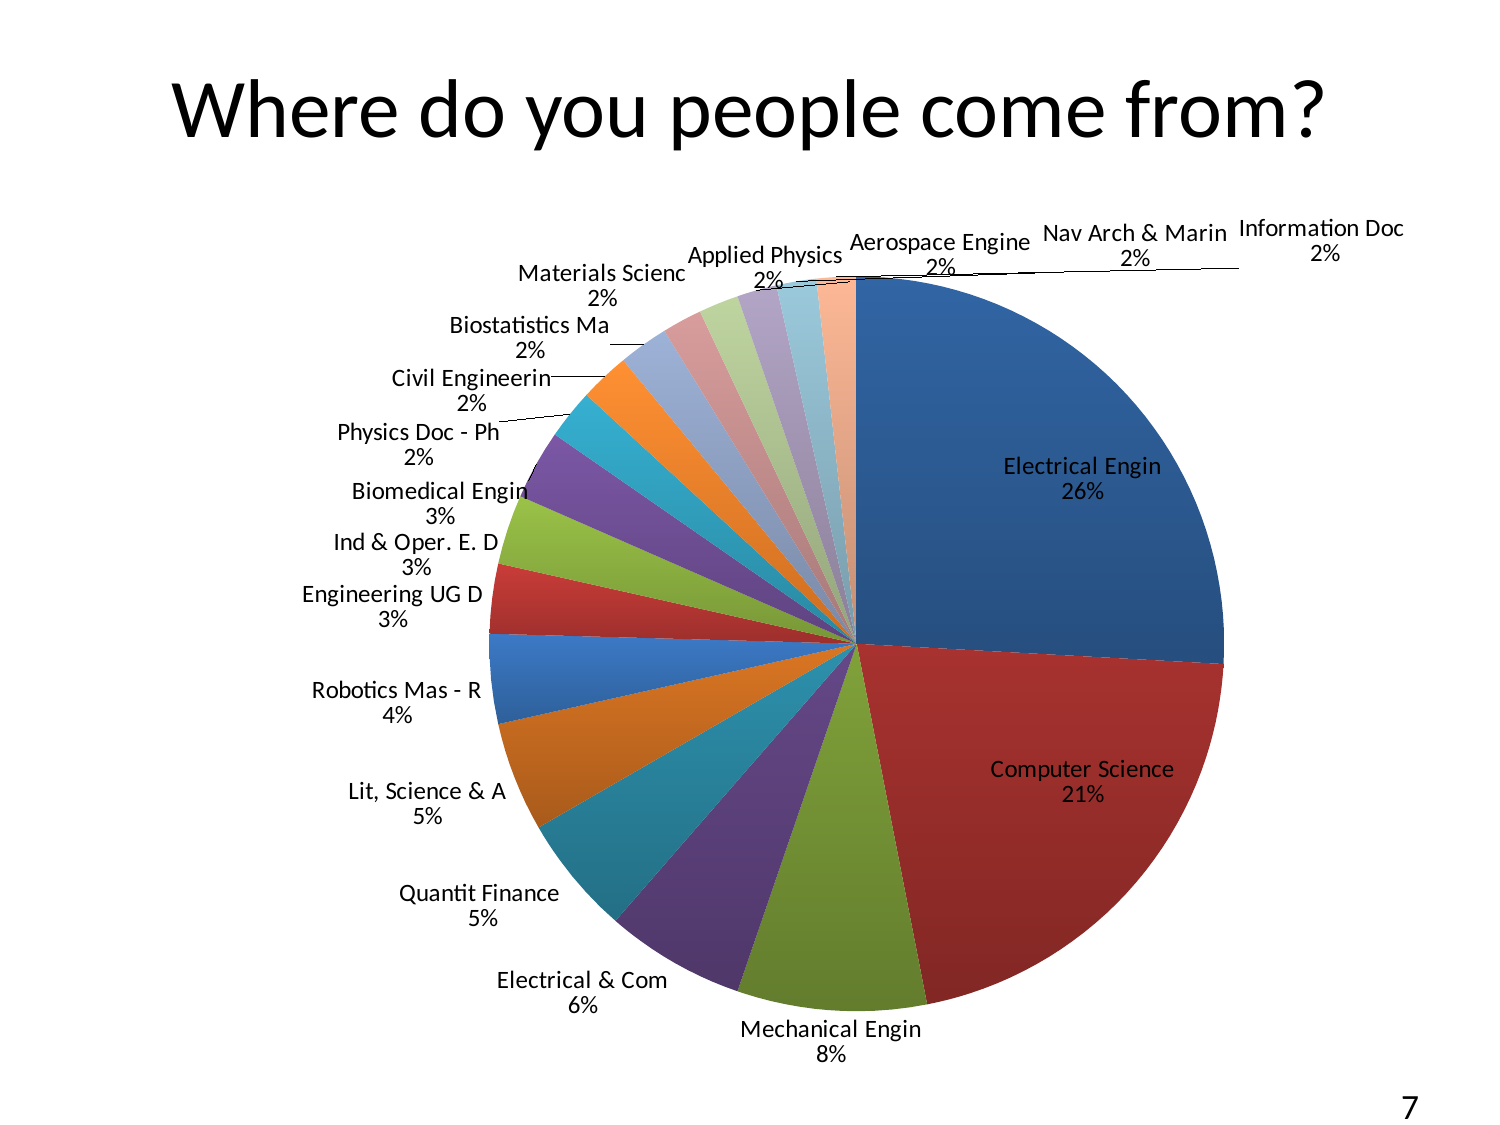

# Where do you people come from?

### Chart

| Category | Sales |
|---|---|
| Electrical Engin | 59.0 |
| Computer Science | 48.0 |
| Mechanical Engin | 19.0 |
| Electrical & Com | 14.0 |
| Quantit Finance  | 12.0 |
| Lit, Science & A | 11.0 |
| Robotics Mas - R | 9.0 |
| Engineering UG D | 7.0 |
| Ind & Oper. E. D | 7.0 |
| Biomedical Engin | 7.0 |
| Physics Doc - Ph | 5.0 |
| Civil Engineerin | 5.0 |
| Biostatistics Ma | 5.0 |
| Materials Scienc | 4.0 |
| Applied Physics  | 4.0 |
| Aerospace Engine | 4.0 |
| Nav Arch & Marin | 4.0 |
| Information Doc  | 4.0 |